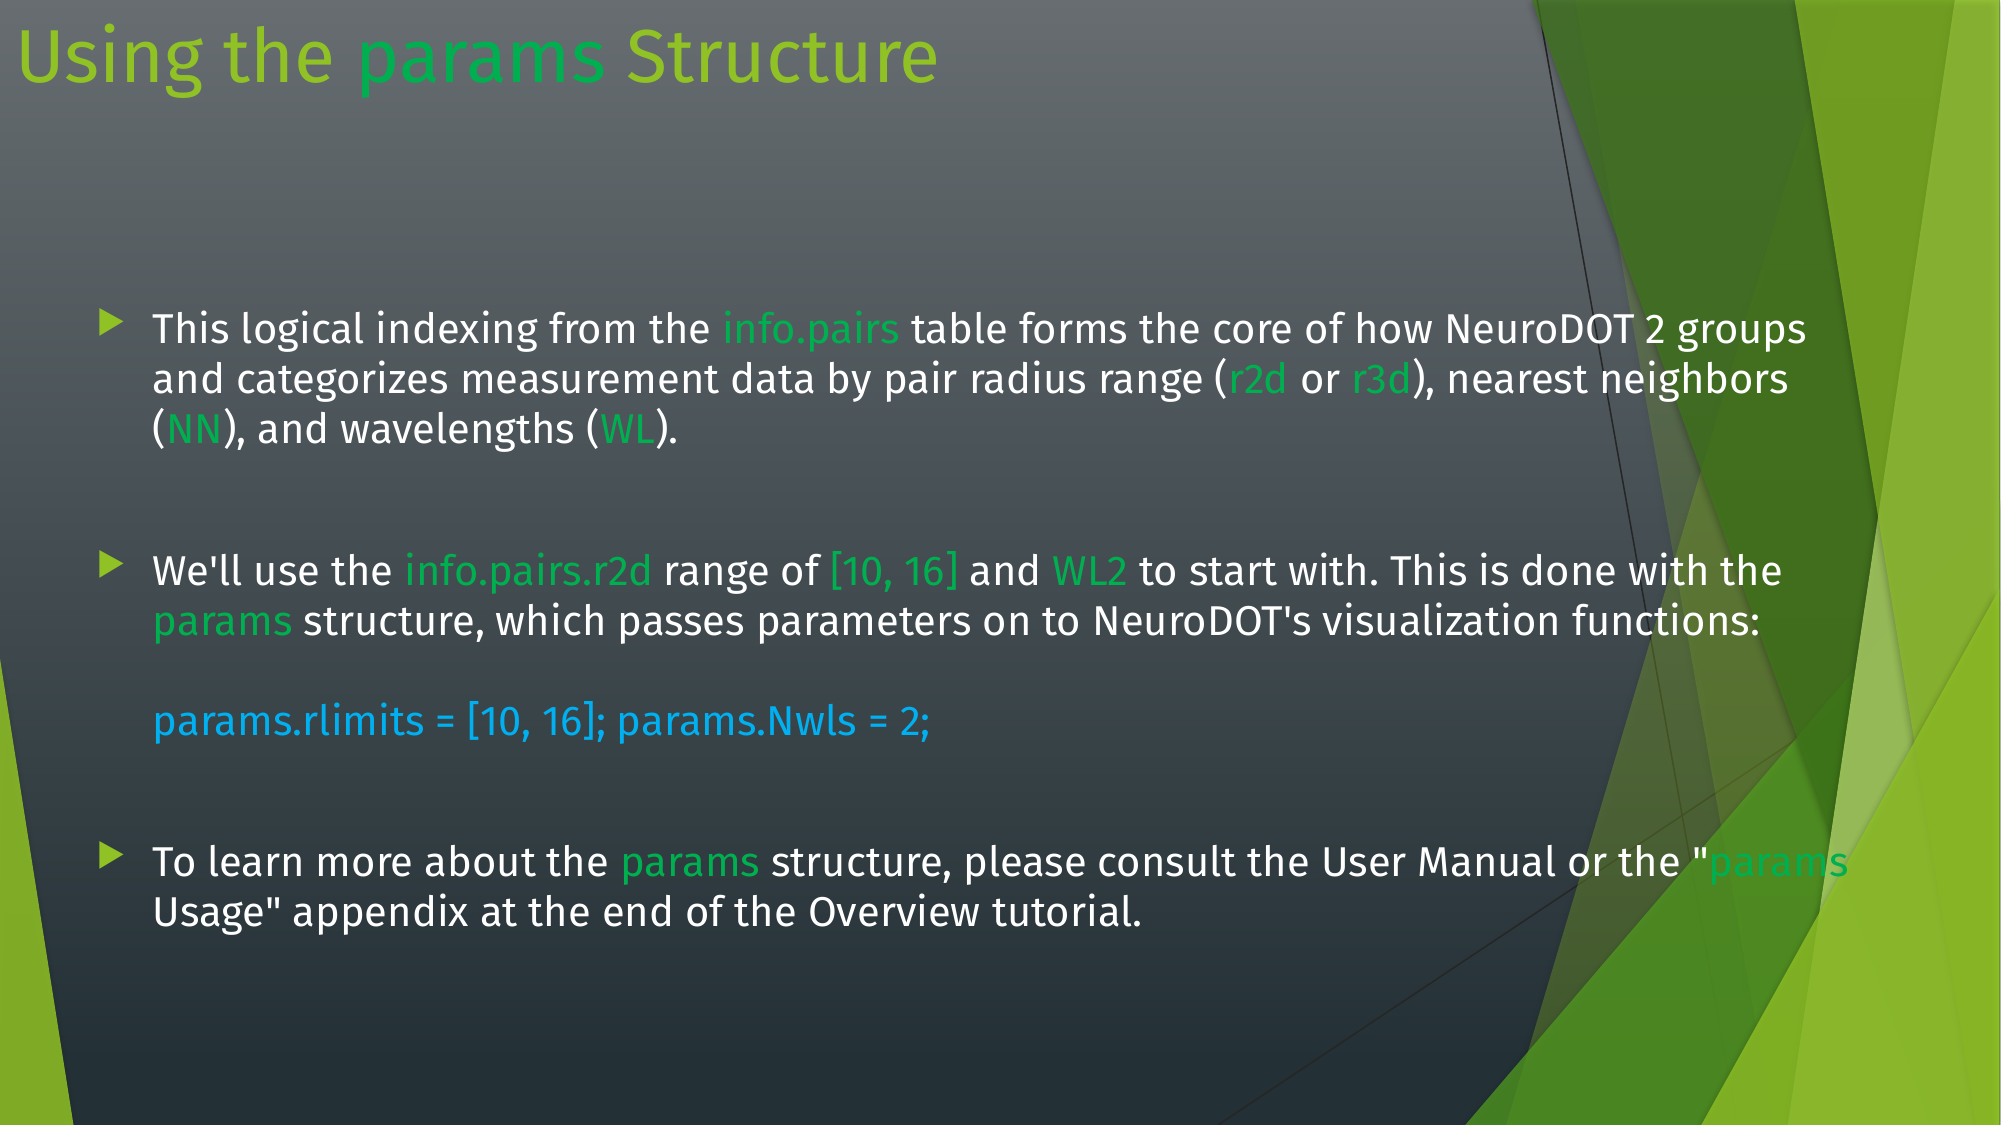

# Using the params Structure
This logical indexing from the info.pairs table forms the core of how NeuroDOT 2 groups and categorizes measurement data by pair radius range (r2d or r3d), nearest neighbors (NN), and wavelengths (WL).

We'll use the info.pairs.r2d range of [10, 16] and WL2 to start with. This is done with the params structure, which passes parameters on to NeuroDOT's visualization functions:
params.rlimits = [10, 16]; params.Nwls = 2;

To learn more about the params structure, please consult the User Manual or the "params Usage" appendix at the end of the Overview tutorial.